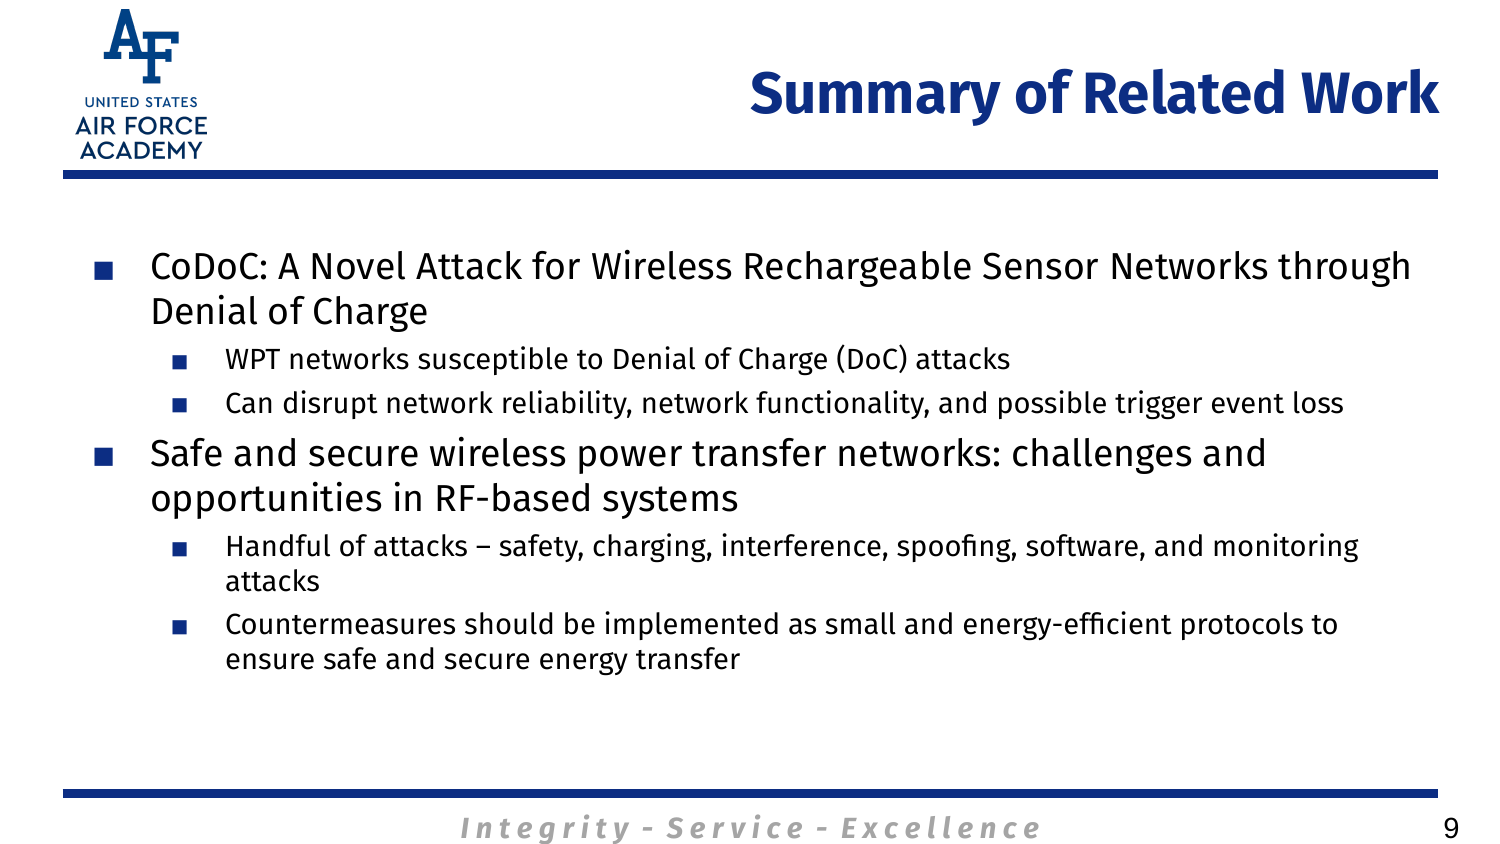

# Summary of Related Work

CoDoC: A Novel Attack for Wireless Rechargeable Sensor Networks through Denial of Charge
WPT networks susceptible to Denial of Charge (DoC) attacks
Can disrupt network reliability, network functionality, and possible trigger event loss
Safe and secure wireless power transfer networks: challenges and opportunities in RF-based systems
Handful of attacks – safety, charging, interference, spoofing, software, and monitoring attacks
Countermeasures should be implemented as small and energy-efficient protocols to ensure safe and secure energy transfer

9